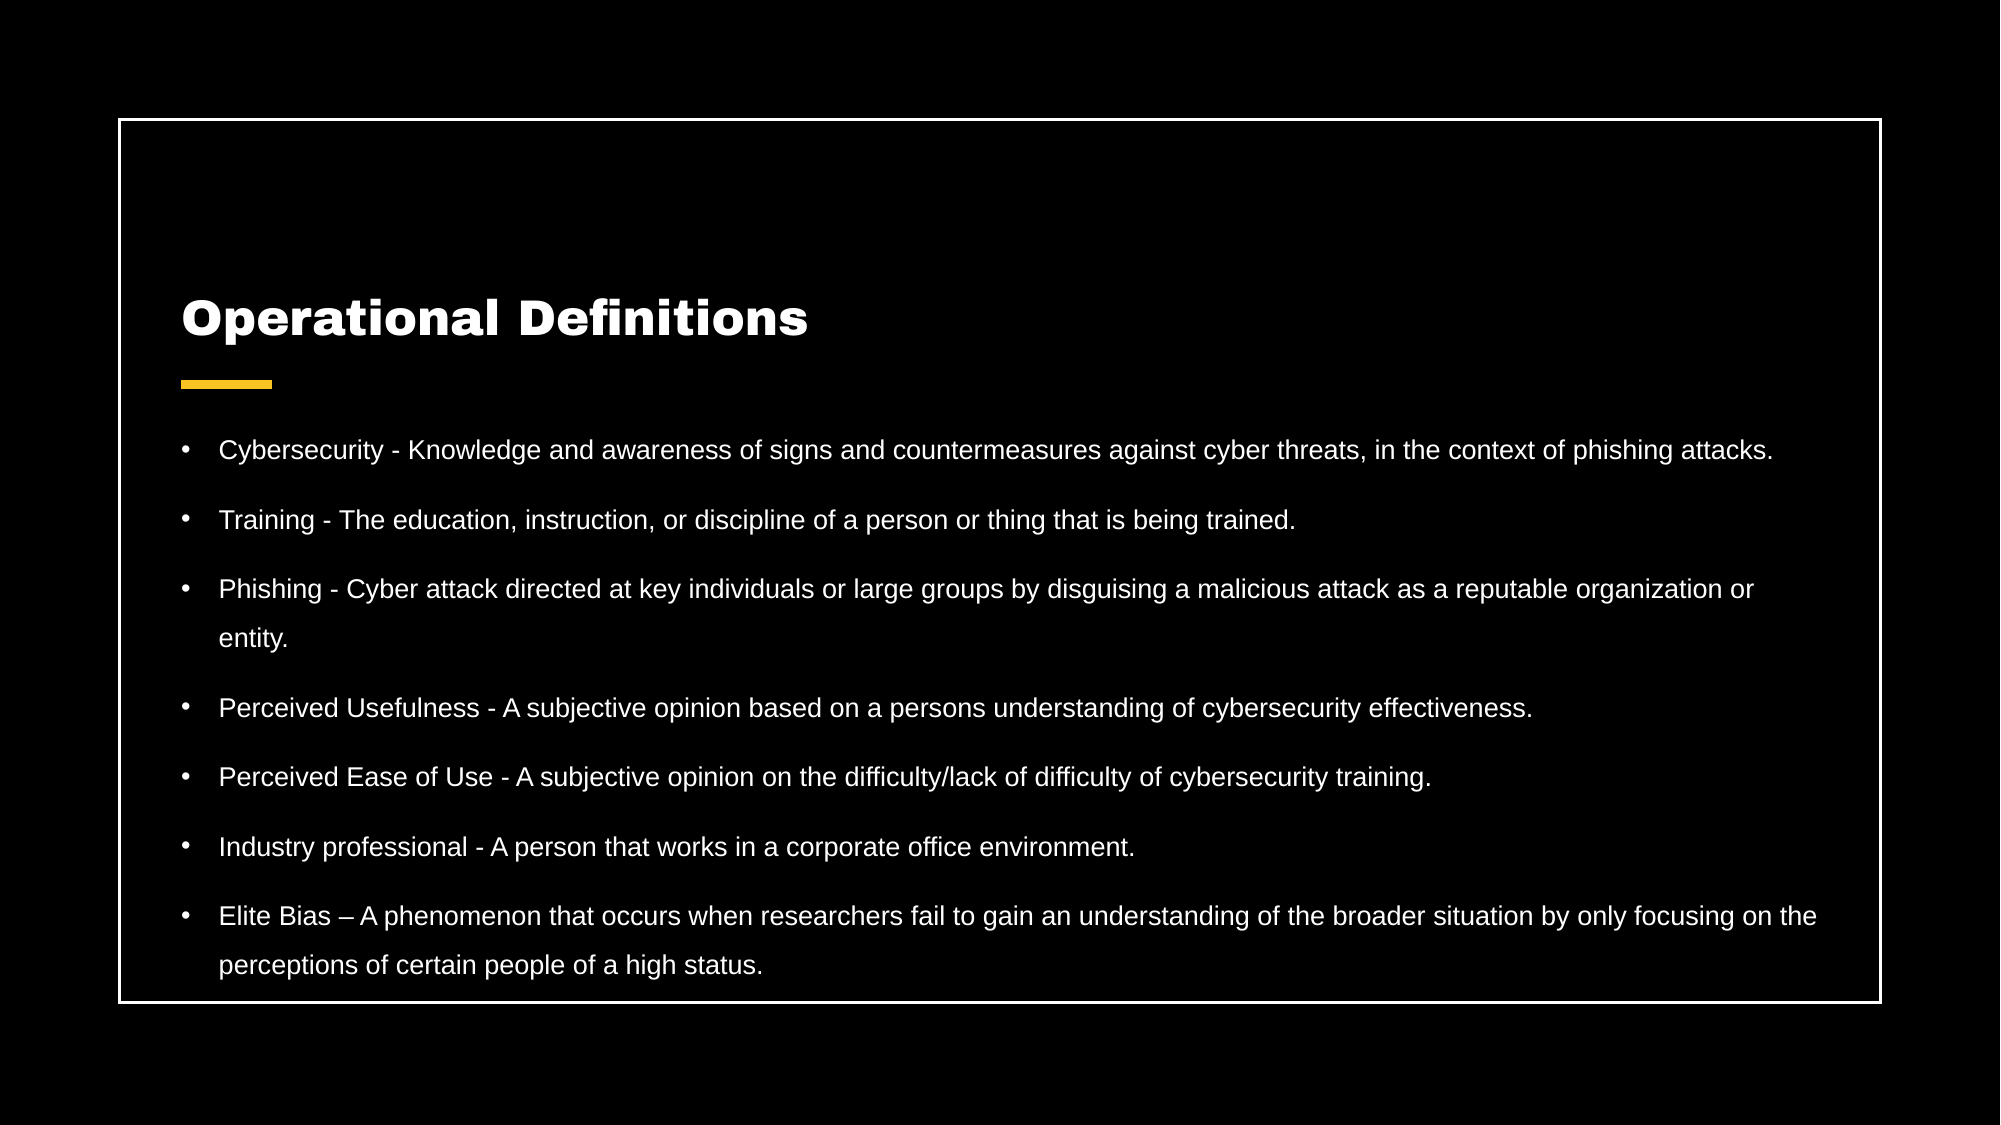

# Operational Definitions
Cybersecurity - Knowledge and awareness of signs and countermeasures against cyber threats, in the context of phishing attacks.
Training - The education, instruction, or discipline of a person or thing that is being trained.
Phishing - Cyber attack directed at key individuals or large groups by disguising a malicious attack as a reputable organization or entity.
Perceived Usefulness - A subjective opinion based on a persons understanding of cybersecurity effectiveness.
Perceived Ease of Use - A subjective opinion on the difficulty/lack of difficulty of cybersecurity training.
Industry professional - A person that works in a corporate office environment.
Elite Bias – A phenomenon that occurs when researchers fail to gain an understanding of the broader situation by only focusing on the perceptions of certain people of a high status.